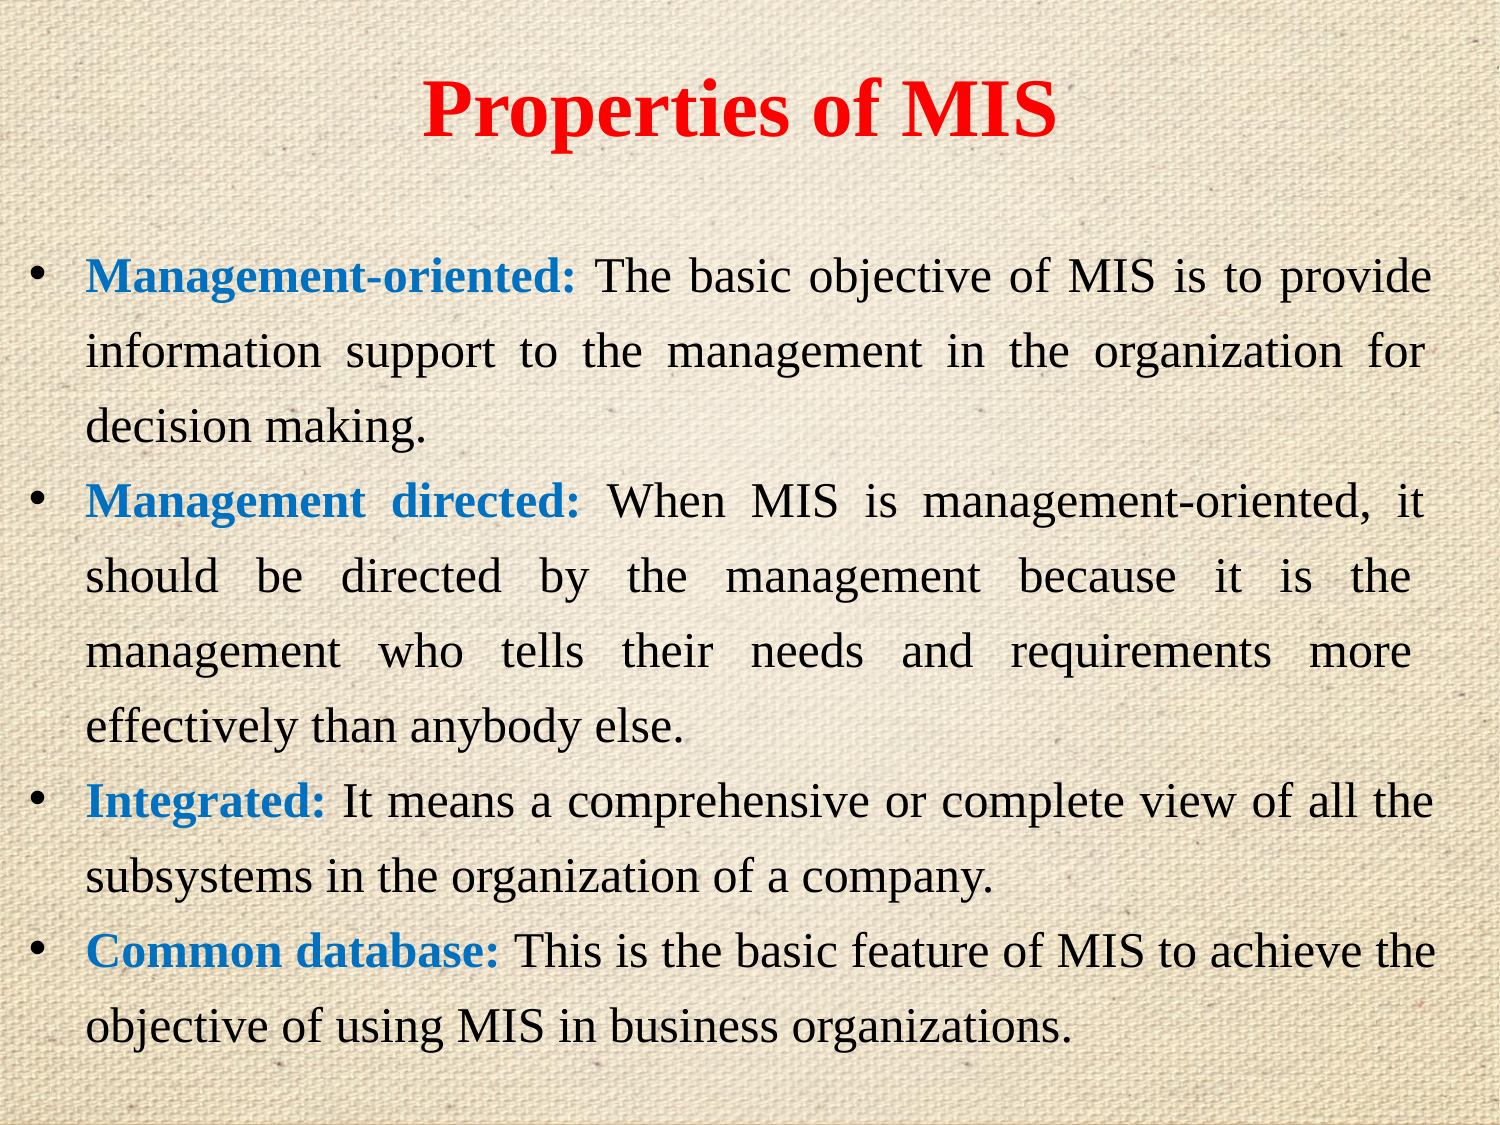

# Properties of MIS
Management-oriented: The basic objective of MIS is to provide  information support to the management in the organization for  decision making.
Management directed: When MIS is management-oriented, it  should be directed by the management because it is the  management who tells their needs and requirements more  effectively than anybody else.
Integrated: It means a comprehensive or complete view of all the  subsystems in the organization of a company.
Common database: This is the basic feature of MIS to achieve the  objective of using MIS in business organizations.